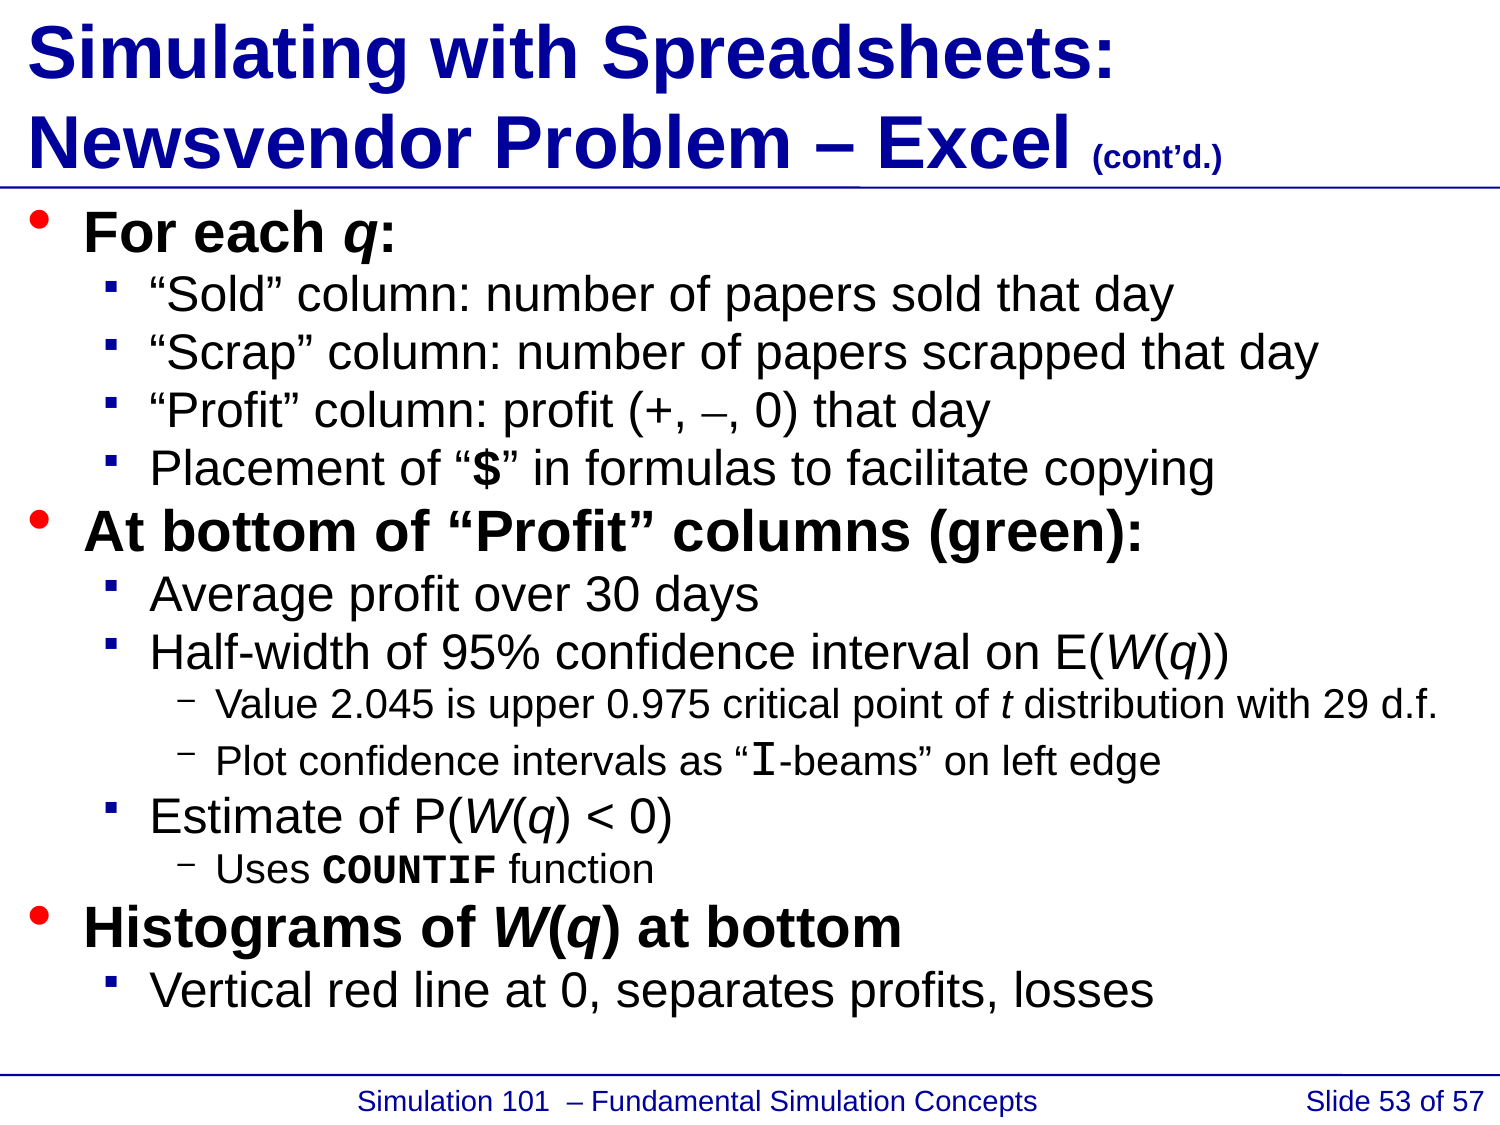

# Simulating with Spreadsheets: Newsvendor Problem – Excel (cont’d.)
For each q:
“Sold” column: number of papers sold that day
“Scrap” column: number of papers scrapped that day
“Profit” column: profit (+, –, 0) that day
Placement of “$” in formulas to facilitate copying
At bottom of “Profit” columns (green):
Average profit over 30 days
Half-width of 95% confidence interval on E(W(q))
Value 2.045 is upper 0.975 critical point of t distribution with 29 d.f.
Plot confidence intervals as “I-beams” on left edge
Estimate of P(W(q) < 0)
Uses COUNTIF function
Histograms of W(q) at bottom
Vertical red line at 0, separates profits, losses

 Simulation 101  – Fundamental Simulation Concepts
Slide 53 of 57